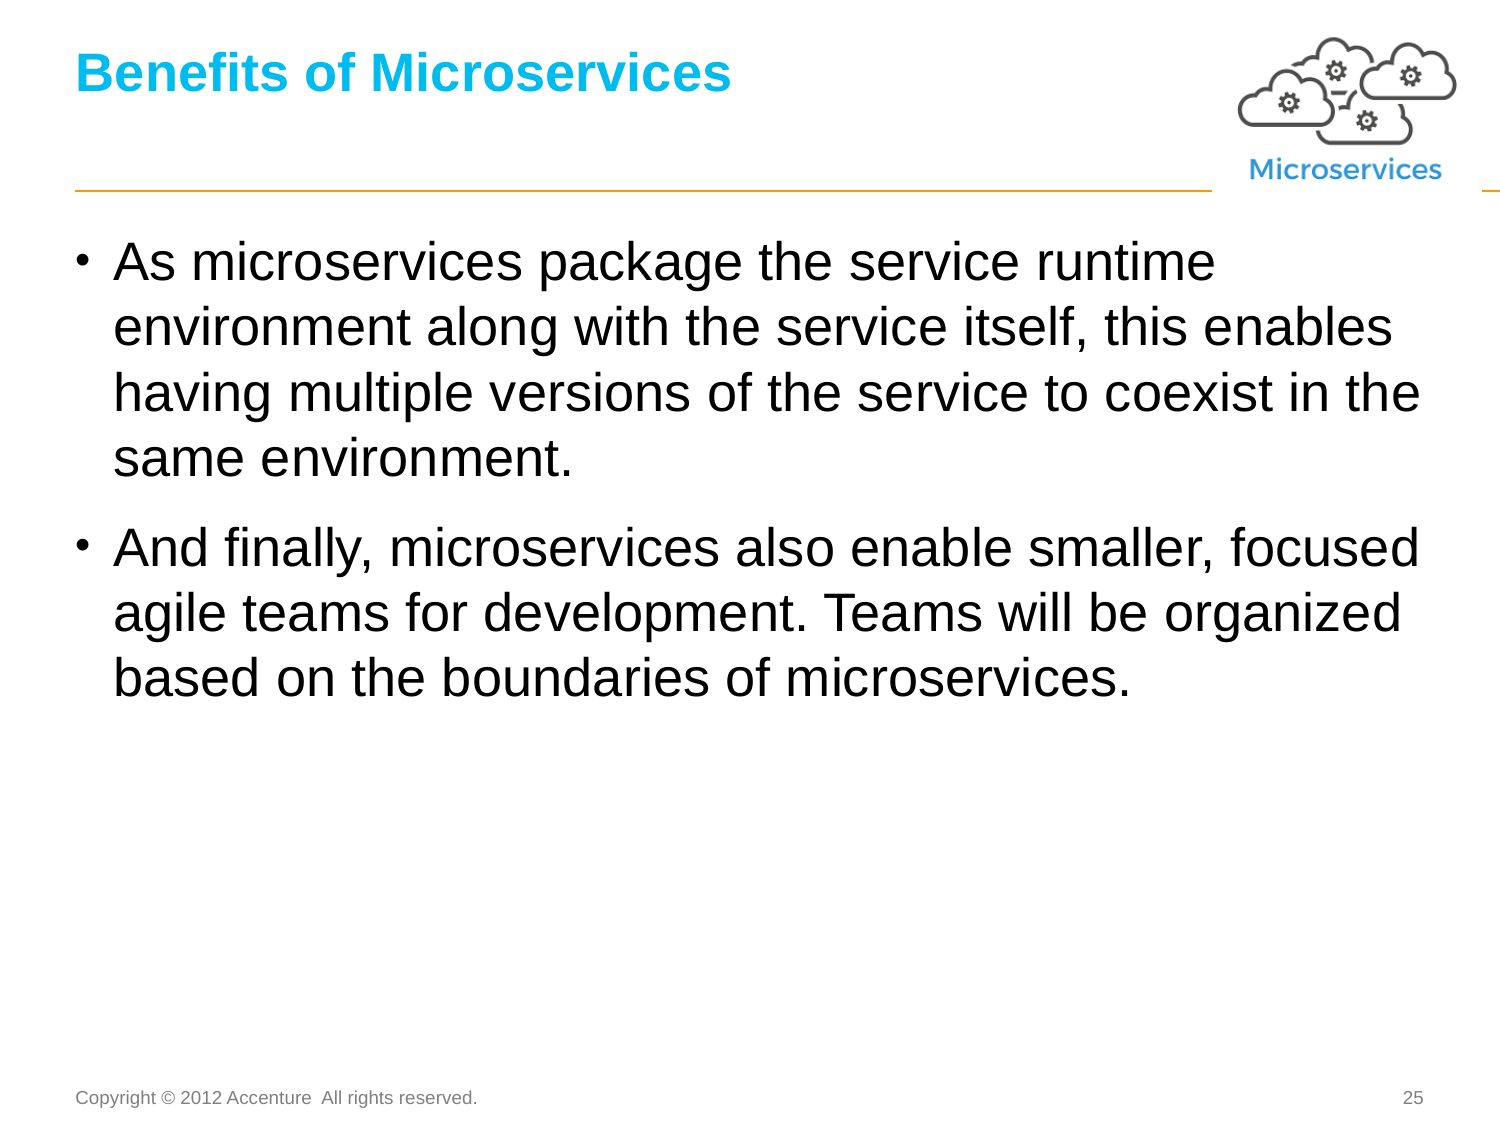

# Benefits of Microservices
As microservices package the service runtime environment along with the service itself, this enables having multiple versions of the service to coexist in the same environment.
And finally, microservices also enable smaller, focused agile teams for development. Teams will be organized based on the boundaries of microservices.